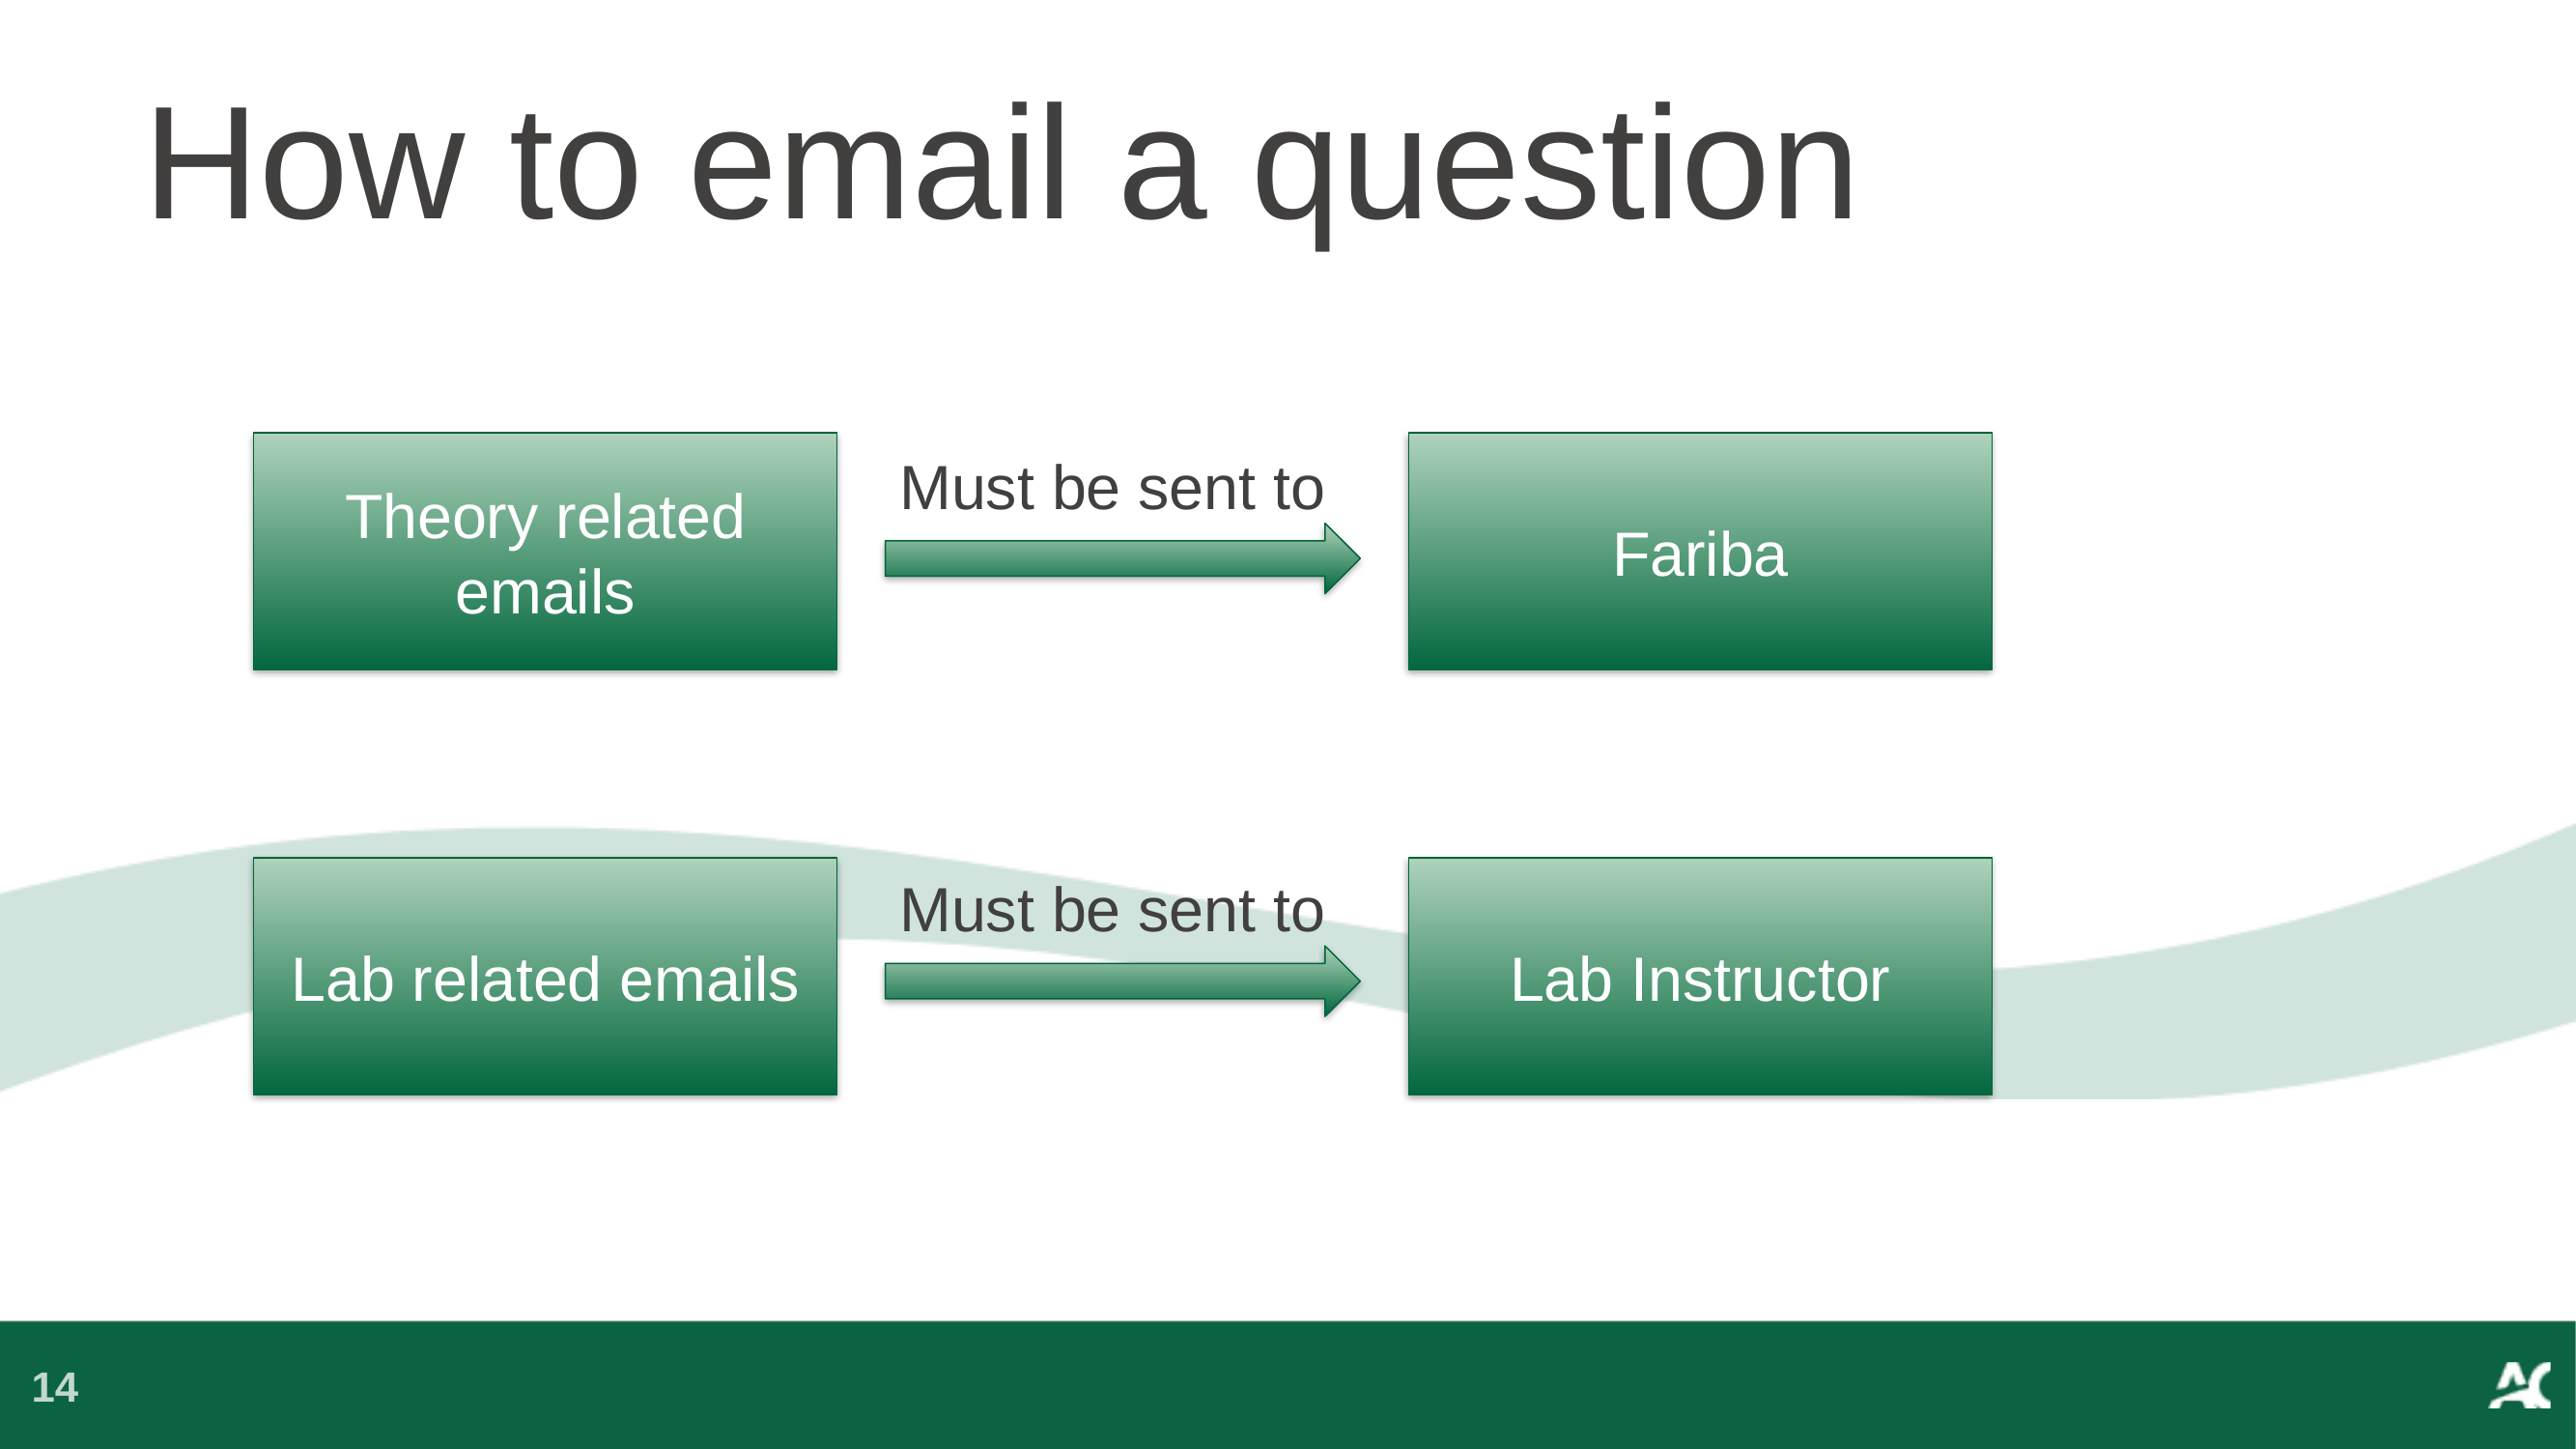

How to email a question

Theory related emails
Fariba
Must be sent to

Lab related emails
Lab Instructor
Must be sent to

14